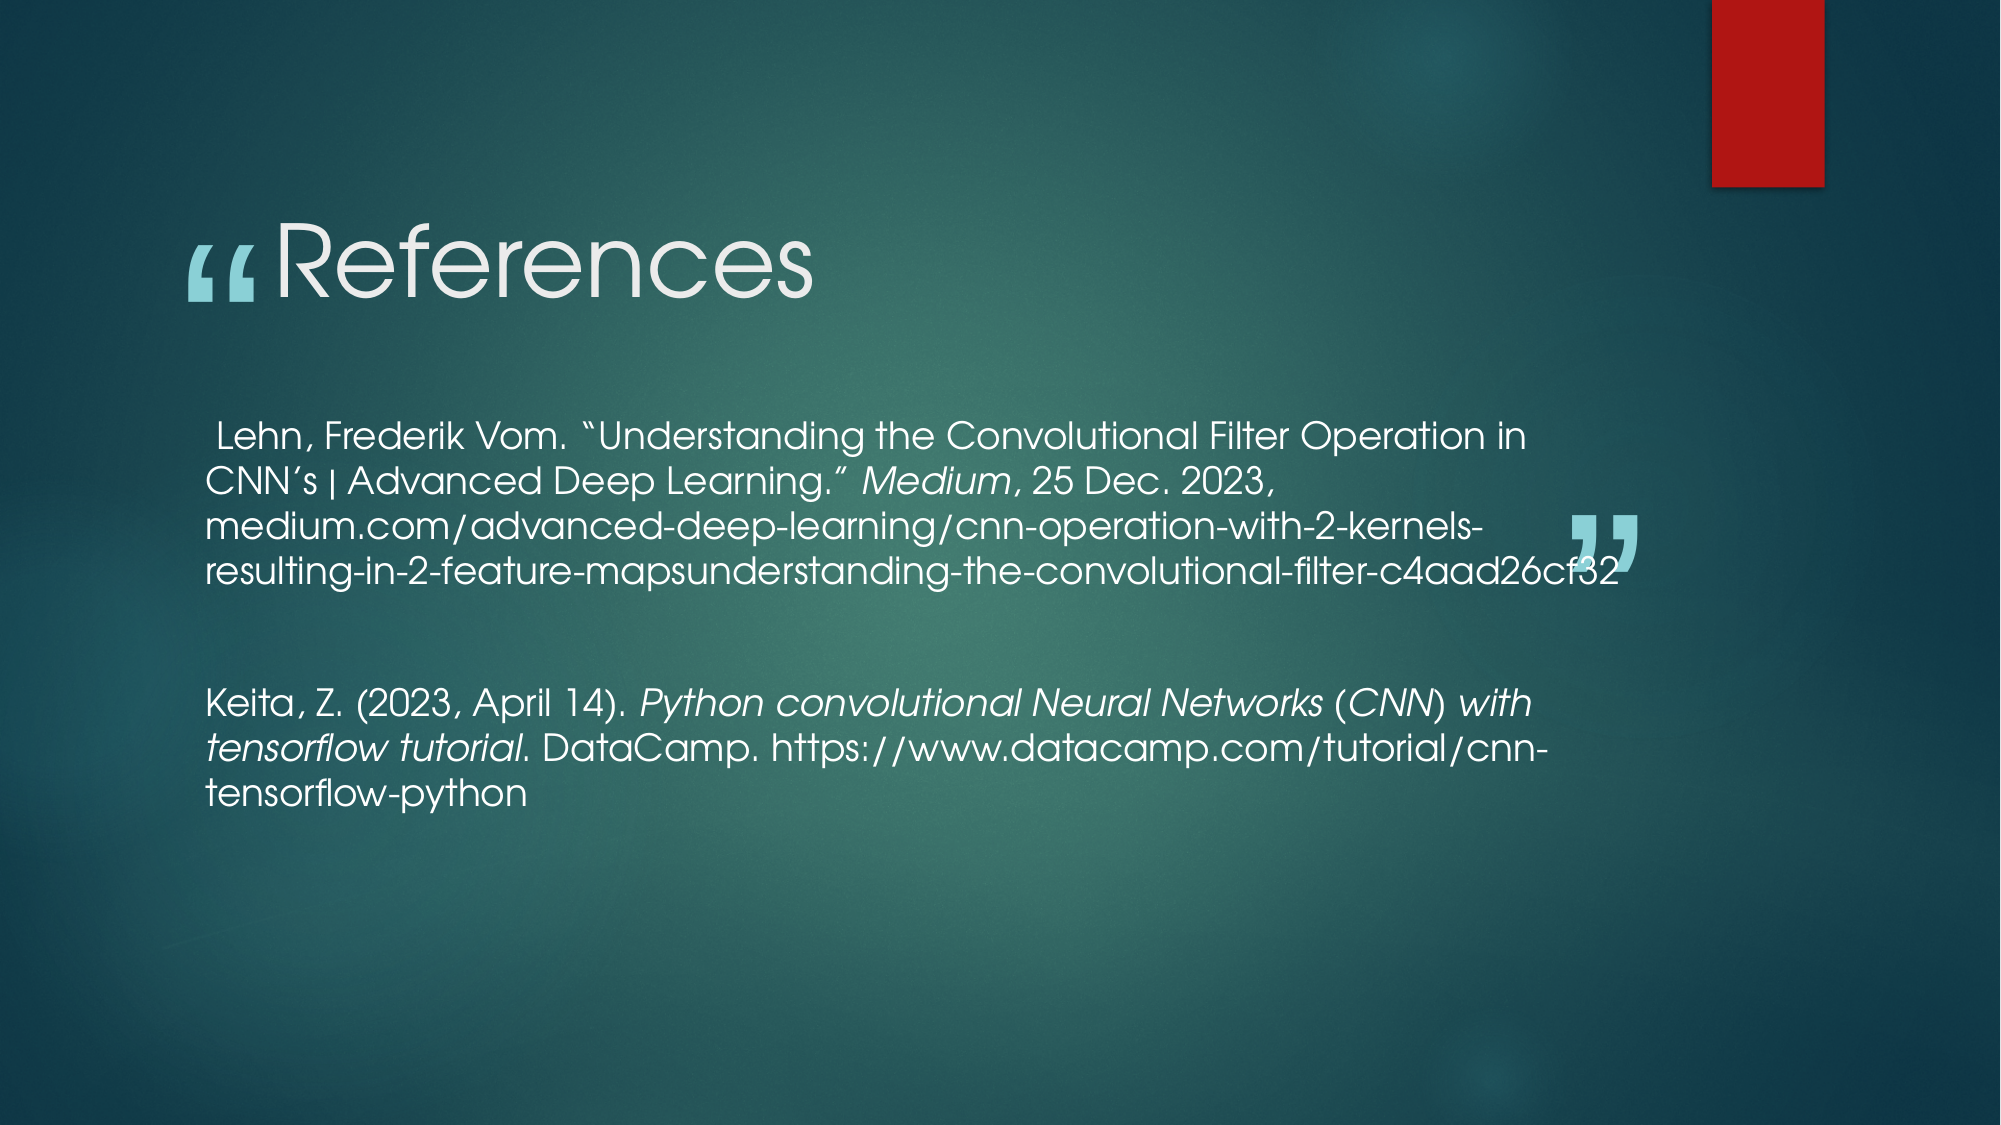

# References
 Lehn, Frederik Vom. “Understanding the Convolutional Filter Operation in CNN’s | Advanced Deep Learning.” Medium, 25 Dec. 2023, medium.com/advanced-deep-learning/cnn-operation-with-2-kernels-resulting-in-2-feature-mapsunderstanding-the-convolutional-filter-c4aad26cf32

Keita, Z. (2023, April 14). Python convolutional Neural Networks (CNN) with tensorflow tutorial. DataCamp. https://www.datacamp.com/tutorial/cnn-tensorflow-python